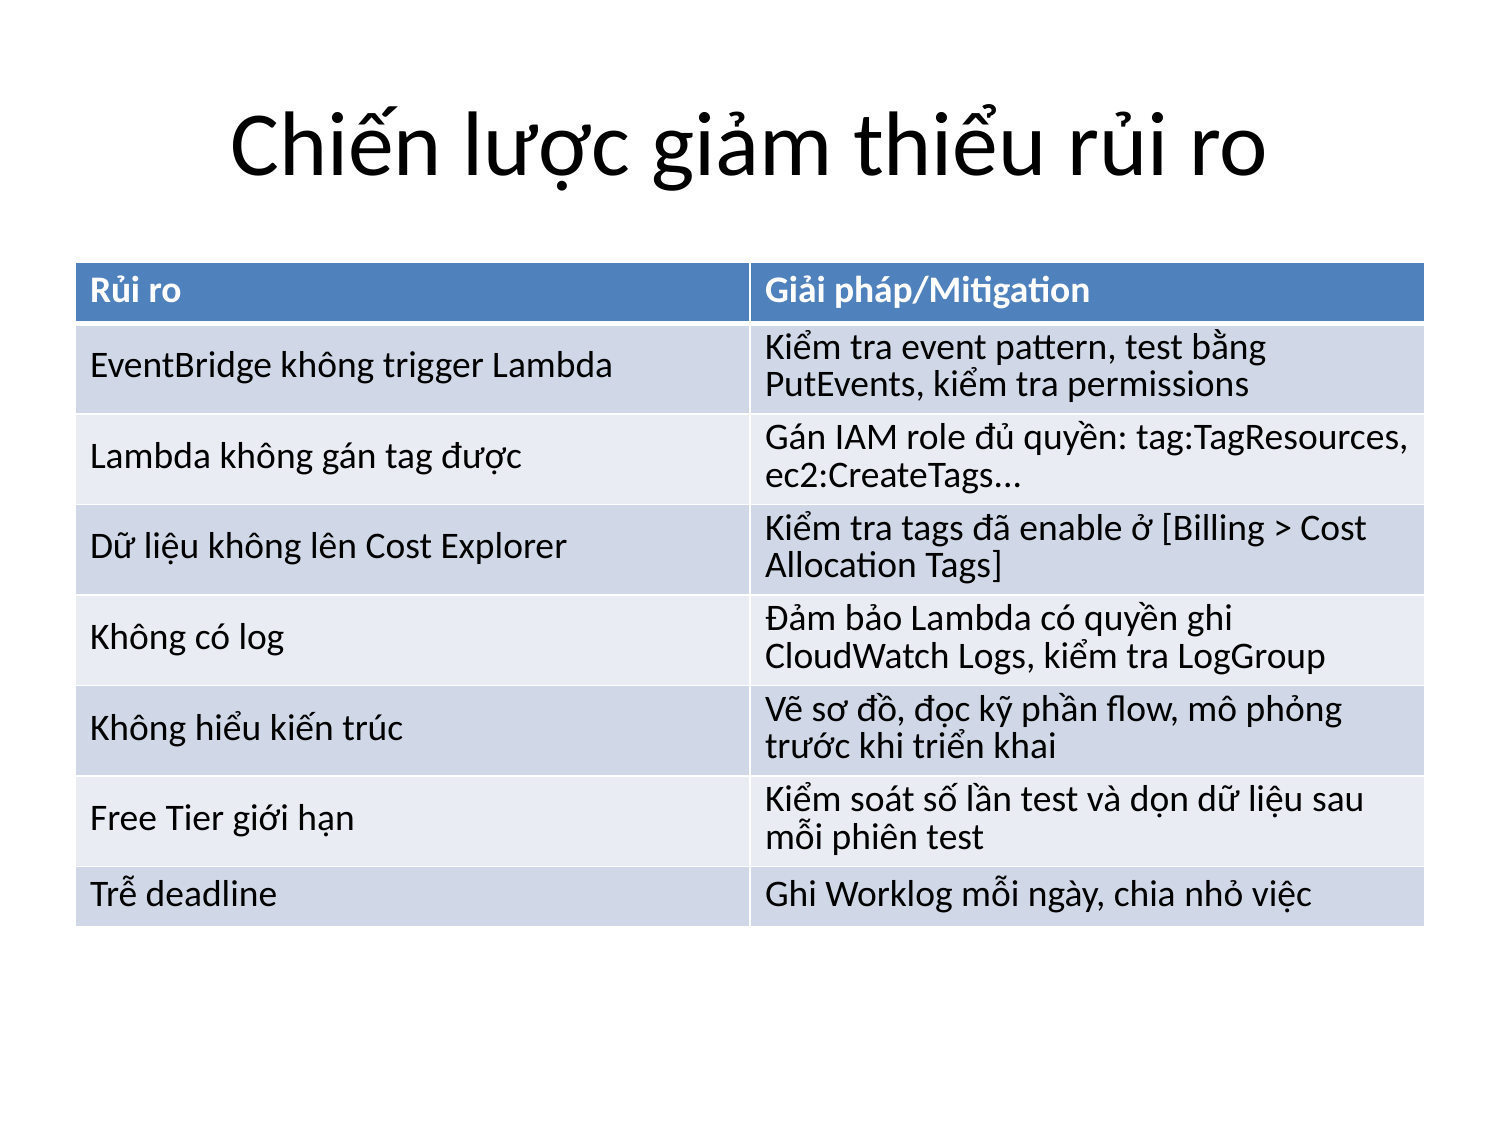

# Chiến lược giảm thiểu rủi ro
| Rủi ro | Giải pháp/Mitigation |
| --- | --- |
| EventBridge không trigger Lambda | Kiểm tra event pattern, test bằng PutEvents, kiểm tra permissions |
| Lambda không gán tag được | Gán IAM role đủ quyền: tag:TagResources, ec2:CreateTags... |
| Dữ liệu không lên Cost Explorer | Kiểm tra tags đã enable ở [Billing > Cost Allocation Tags] |
| Không có log | Đảm bảo Lambda có quyền ghi CloudWatch Logs, kiểm tra LogGroup |
| Không hiểu kiến trúc | Vẽ sơ đồ, đọc kỹ phần flow, mô phỏng trước khi triển khai |
| Free Tier giới hạn | Kiểm soát số lần test và dọn dữ liệu sau mỗi phiên test |
| Trễ deadline | Ghi Worklog mỗi ngày, chia nhỏ việc |